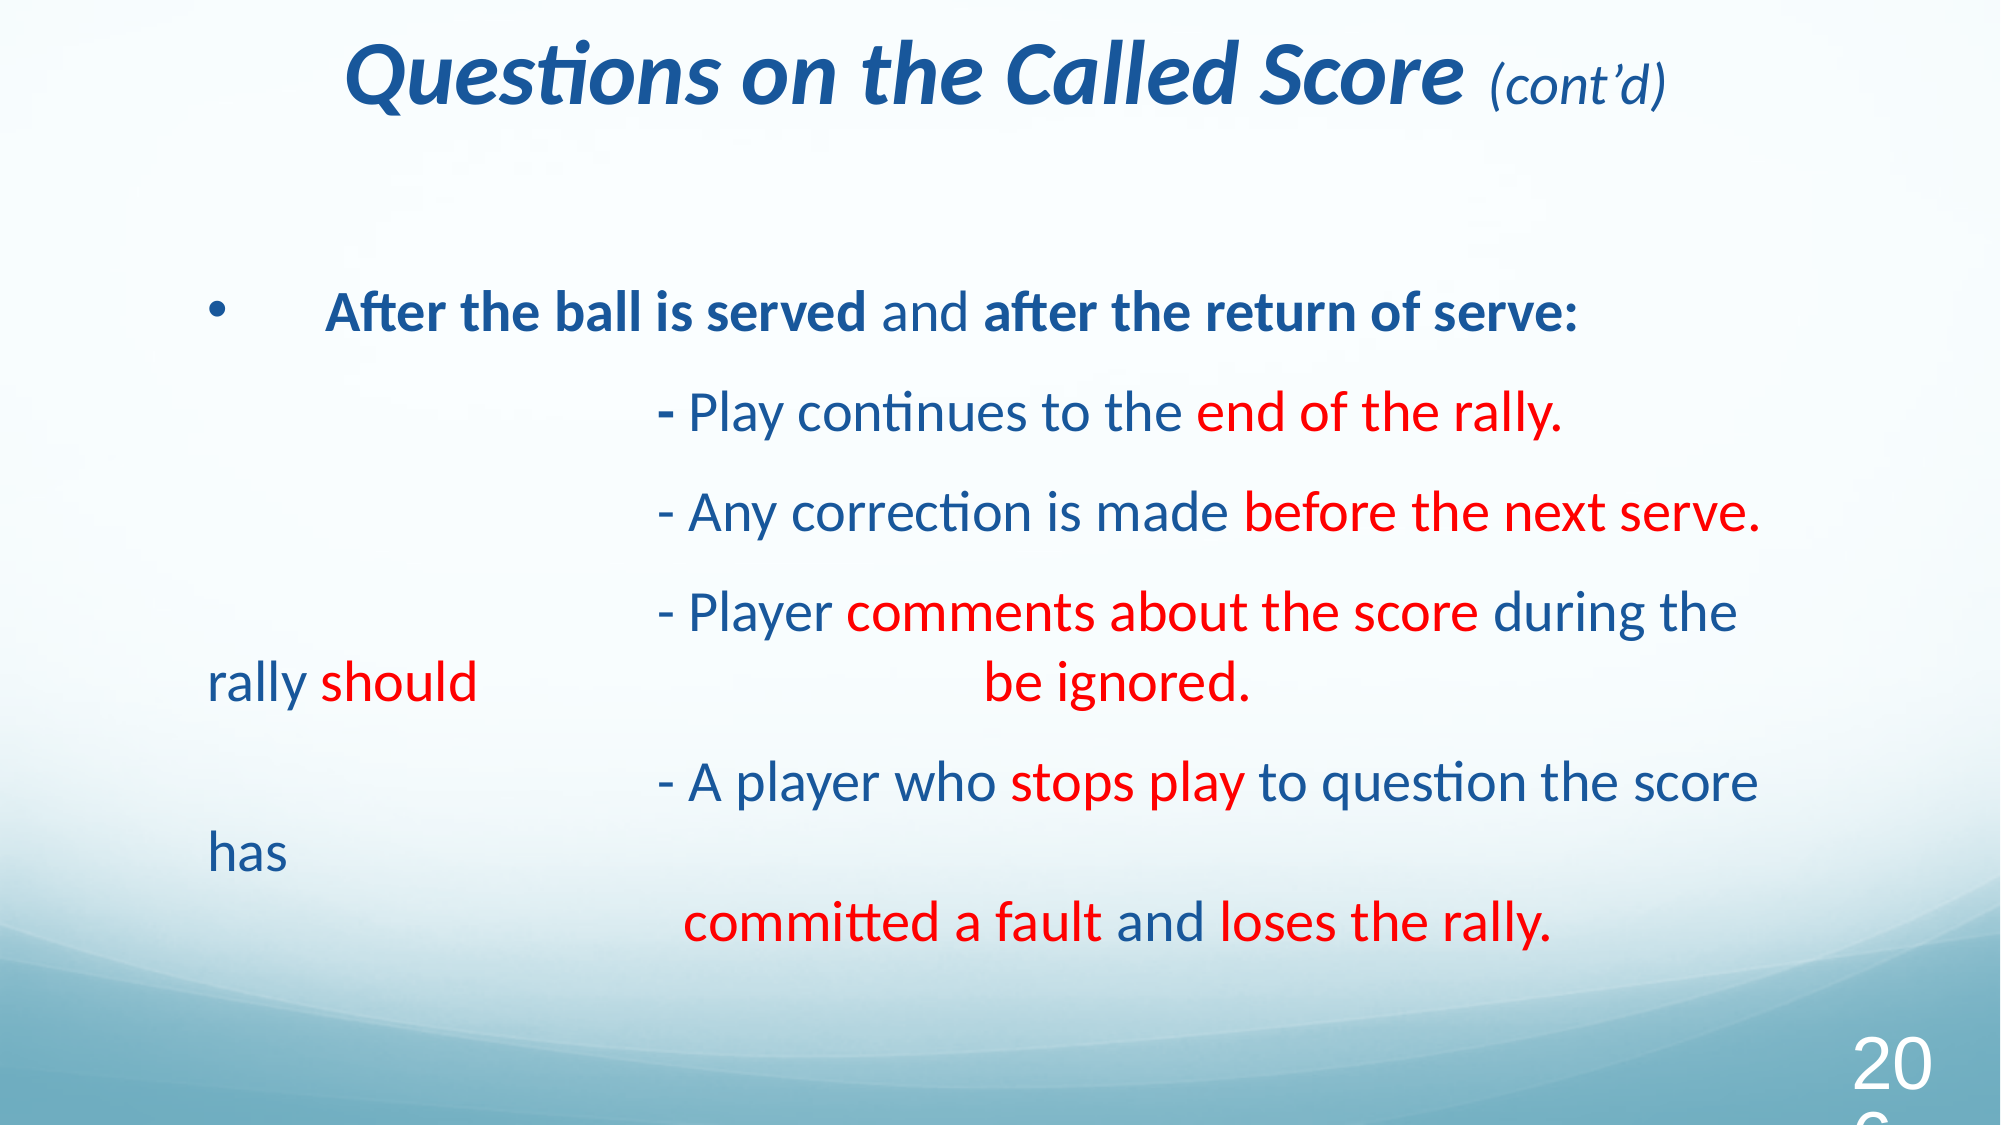

Questions on the Called Score (cont’d)

After the ball is served and after the return of serve:

			- Play continues to the end of the rally.

			- Any correction is made before the next serve.

			- Player comments about the score during the rally should 				  be ignored.

			- A player who stops play to question the score has
			  committed a fault and loses the rally.
206